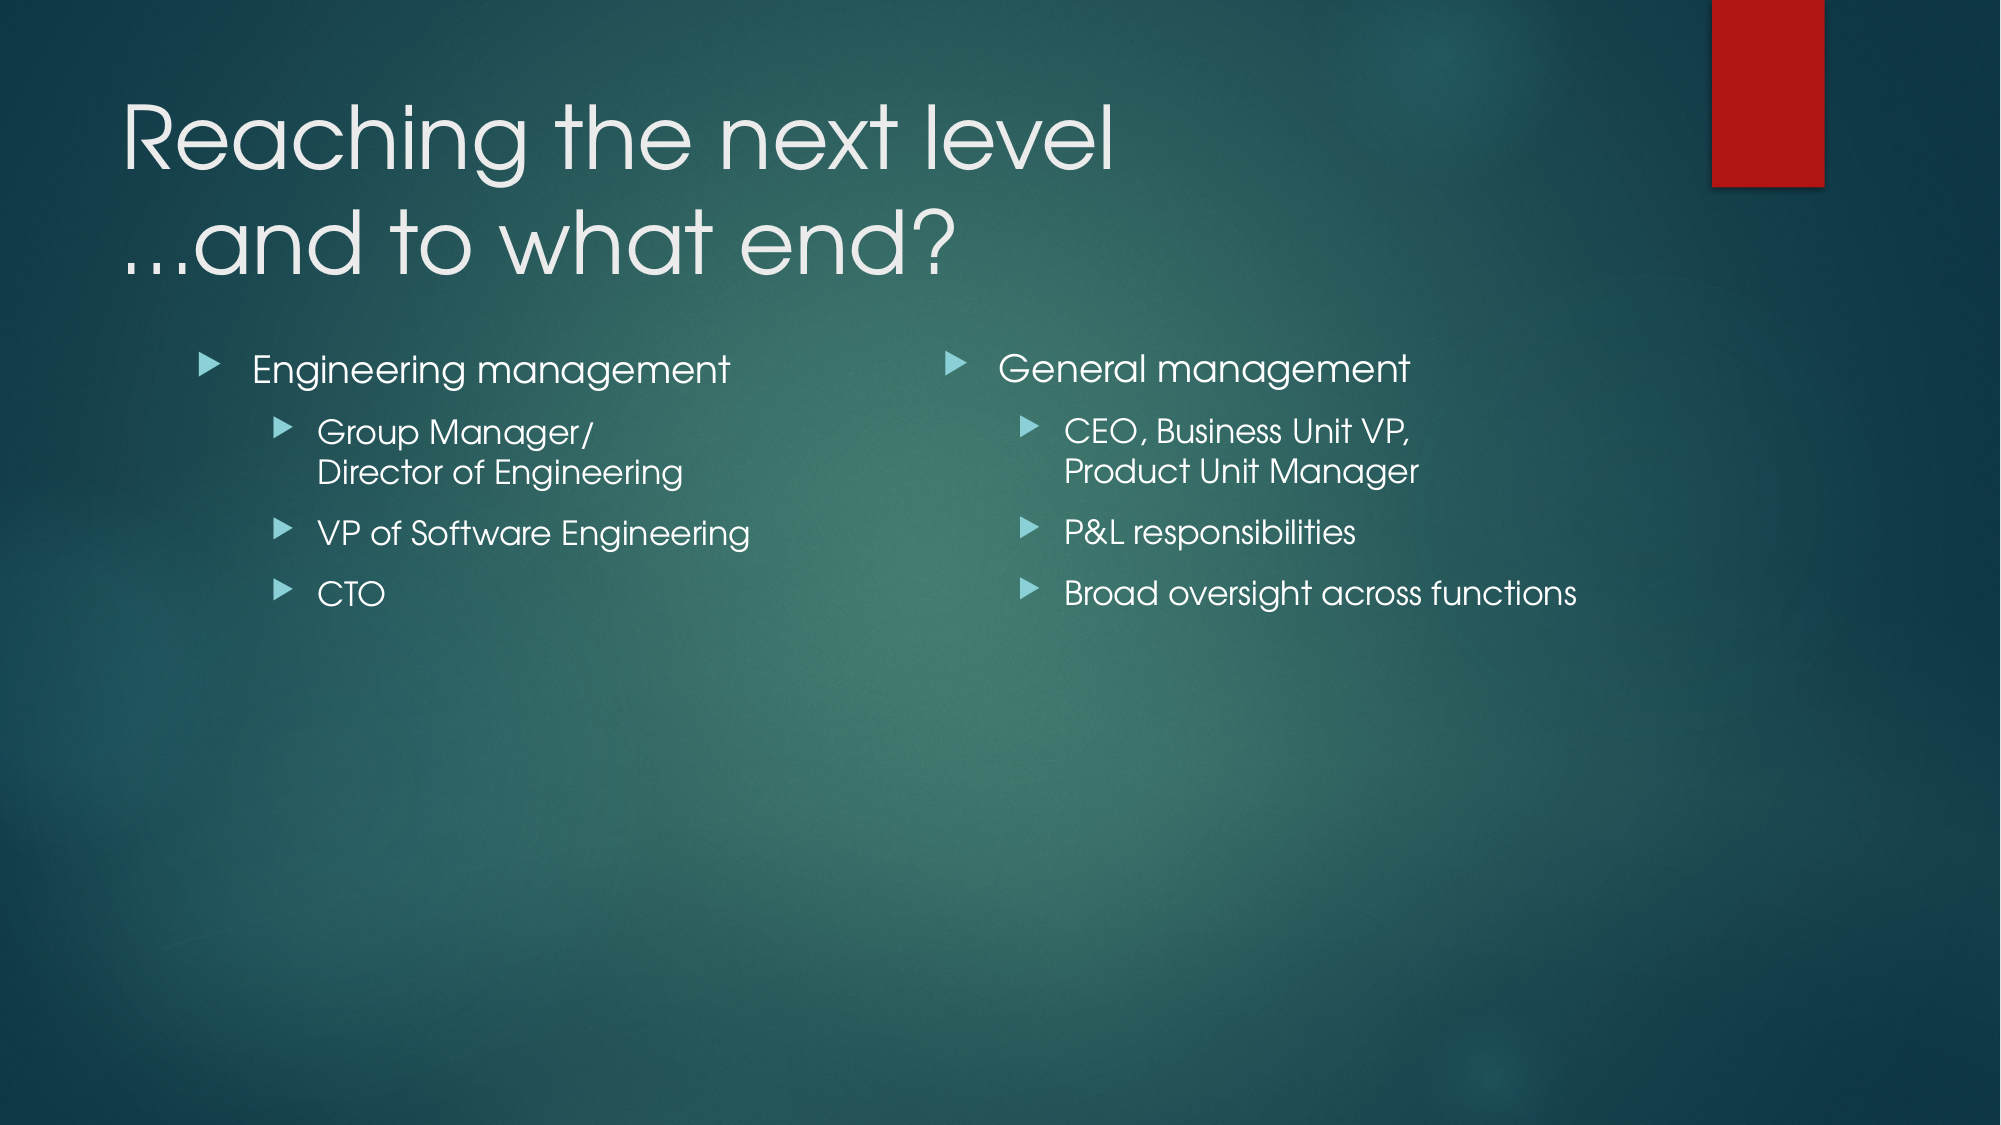

# Reaching the next level …and to what end?
General management
CEO, Business Unit VP,
Product Unit Manager
P&L responsibilities
Broad oversight across functions
Engineering management
Group Manager/
Director of Engineering
VP of Software Engineering
CTO